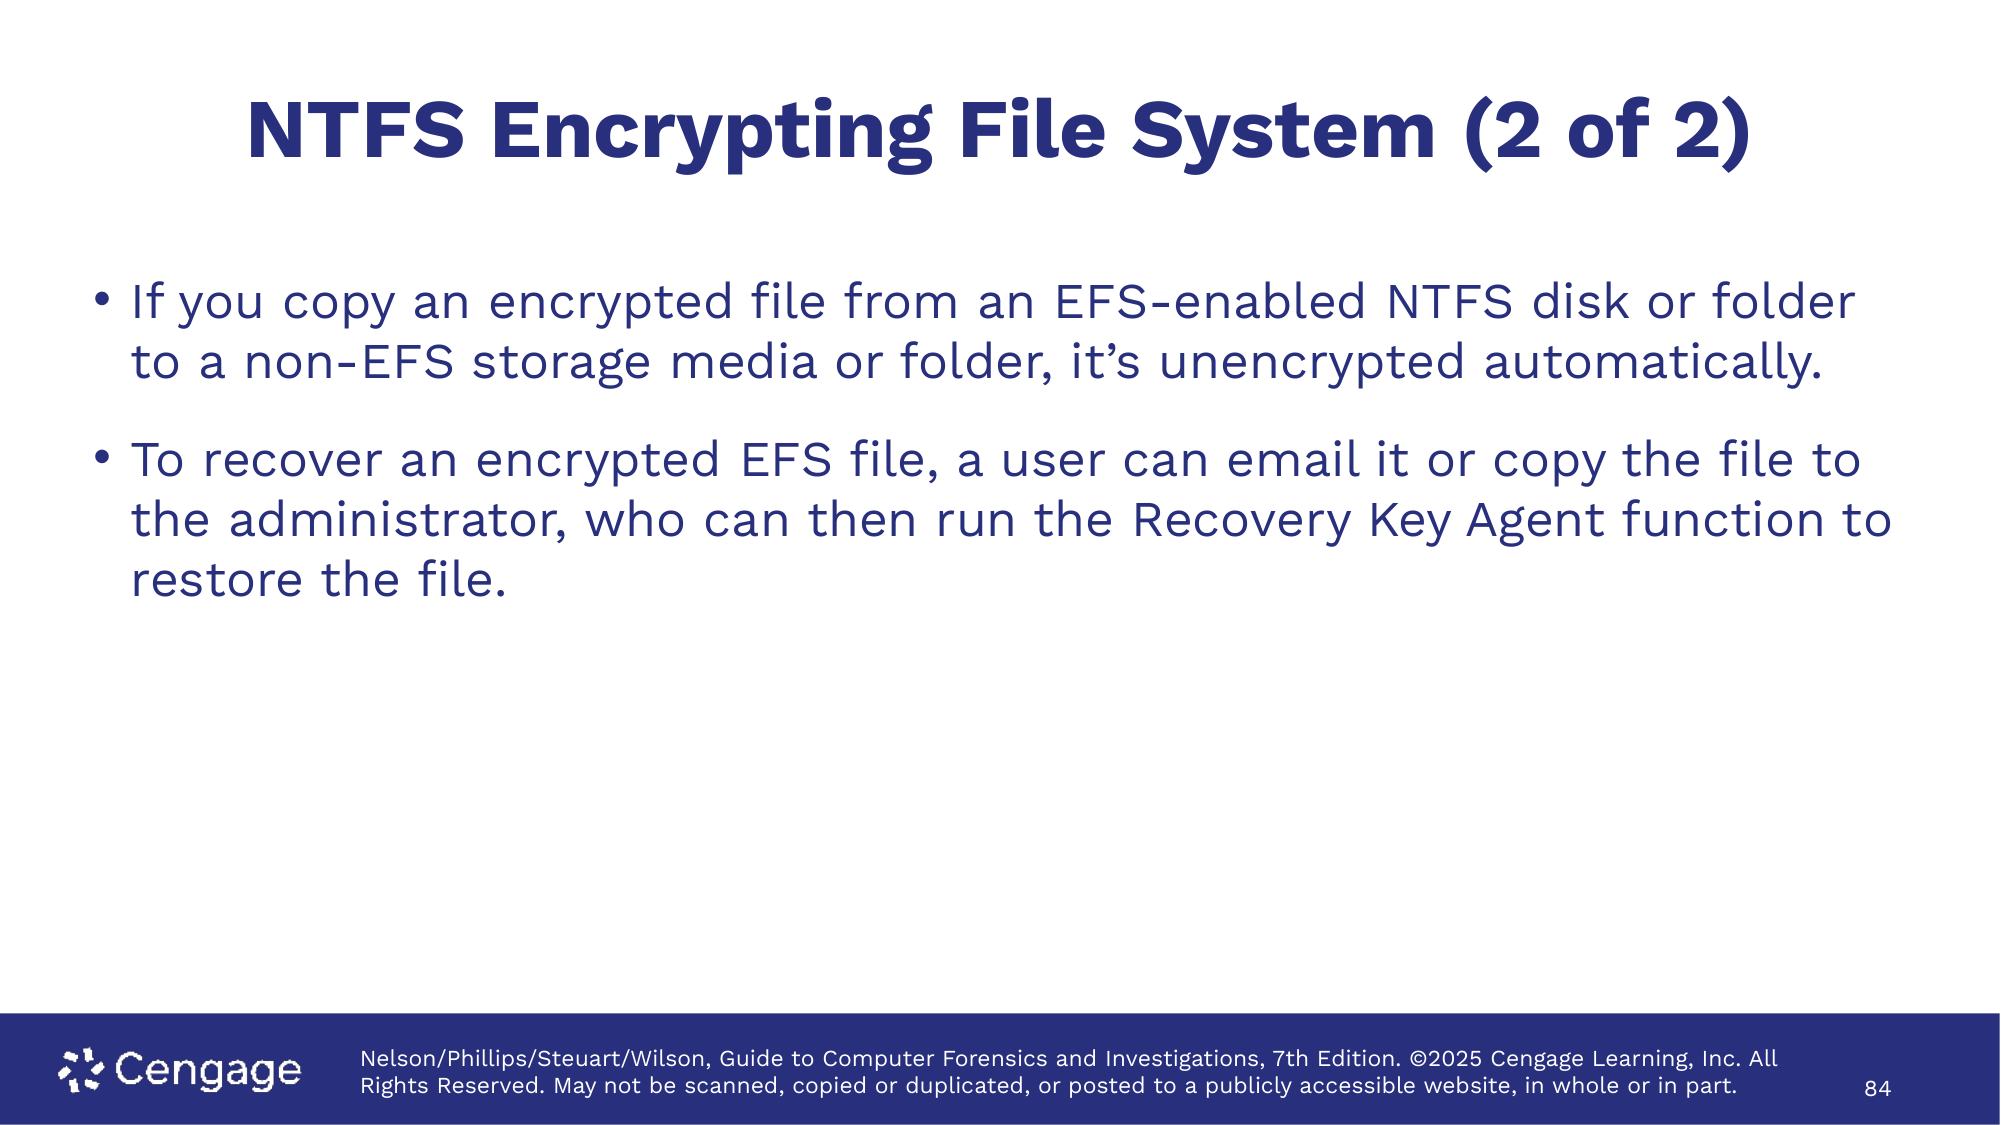

NTFS Encrypting File System (2 of 2)
# If you copy an encrypted file from an EFS-enabled NTFS disk or folder to a non-EFS storage media or folder, it’s unencrypted automatically.
To recover an encrypted EFS file, a user can email it or copy the file to the administrator, who can then run the Recovery Key Agent function to restore the file.